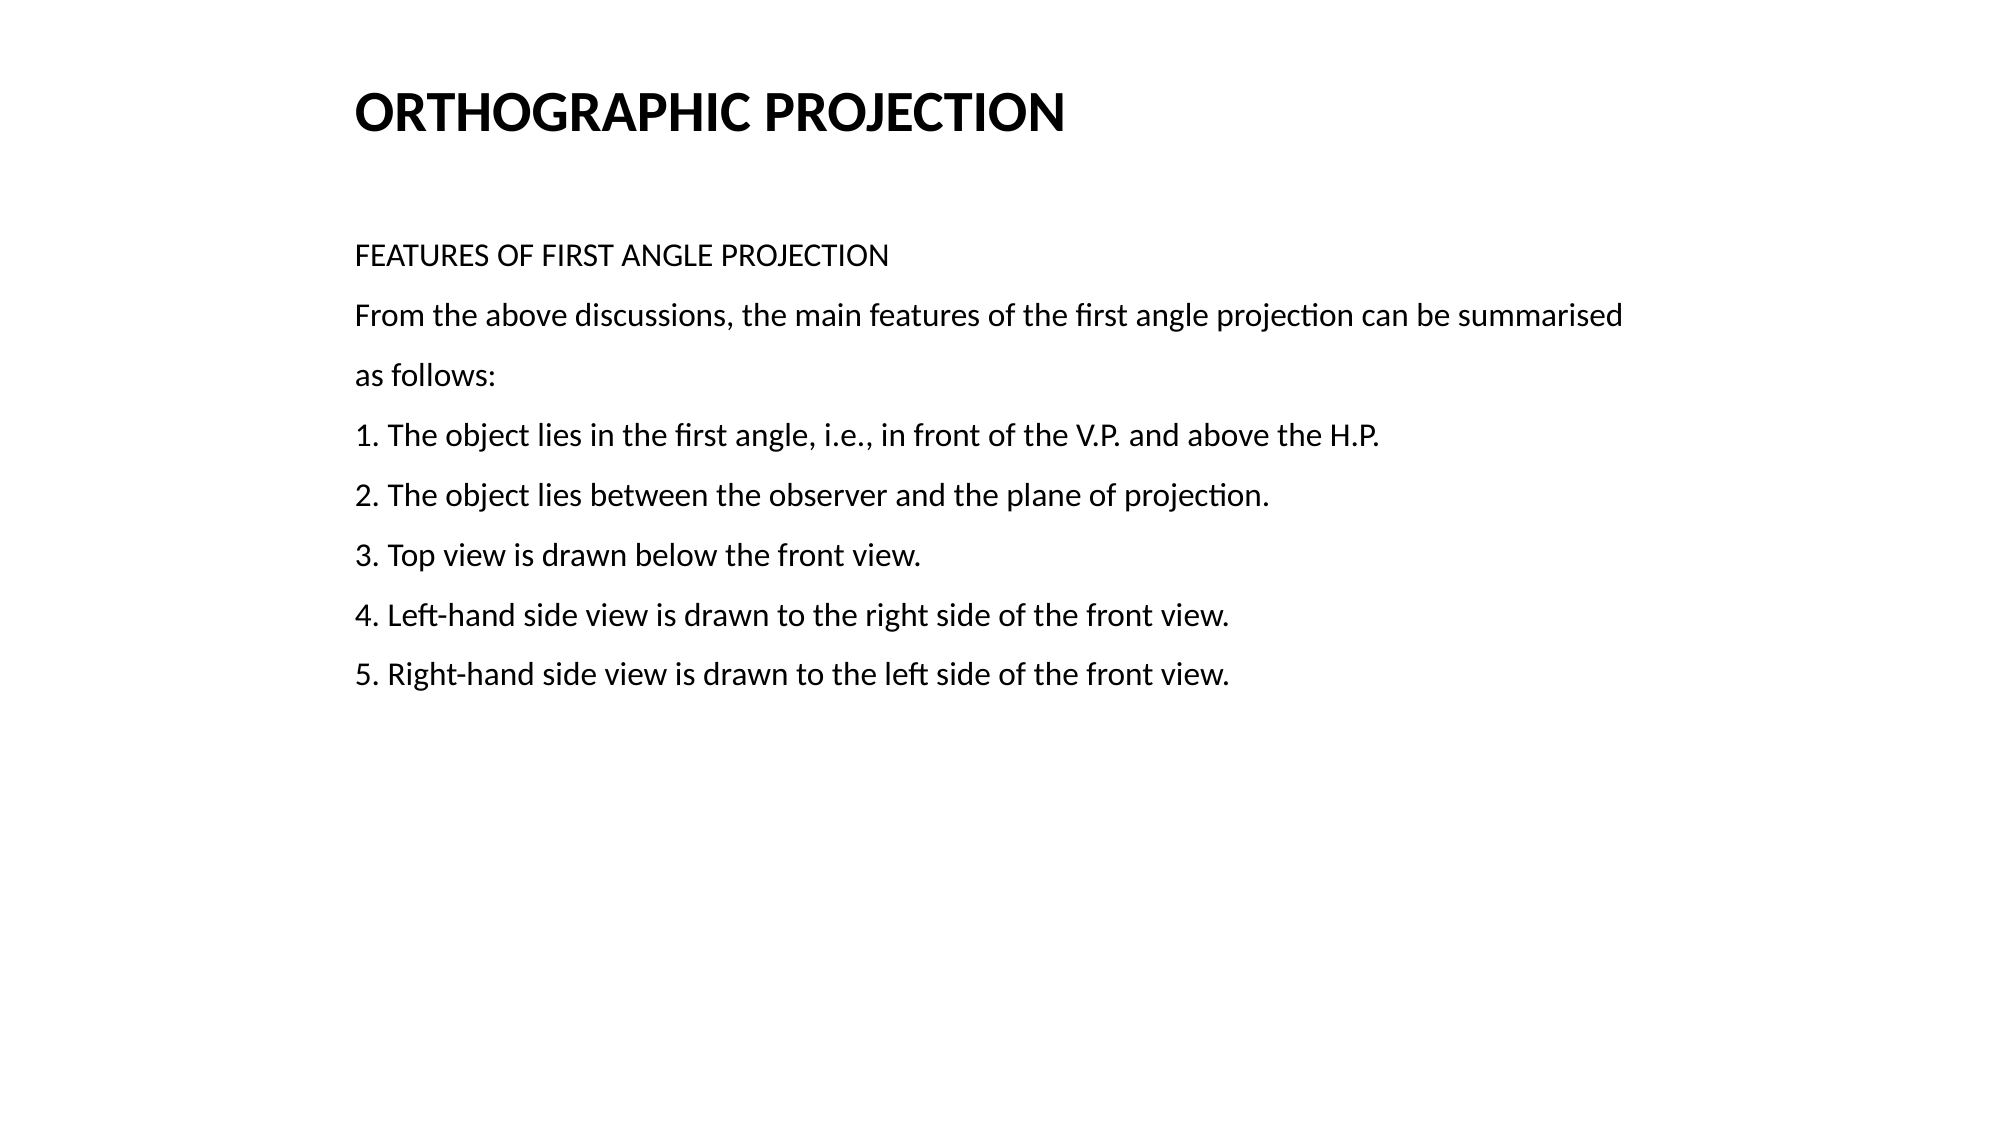

ORTHOGRAPHIC PROJECTION
FEATURES OF FIRST ANGLE PROJECTION
From the above discussions, the main features of the first angle projection can be summarised as follows:
1. The object lies in the first angle, i.e., in front of the V.P. and above the H.P.
2. The object lies between the observer and the plane of projection.
3. Top view is drawn below the front view.
4. Left-hand side view is drawn to the right side of the front view.
5. Right-hand side view is drawn to the left side of the front view.